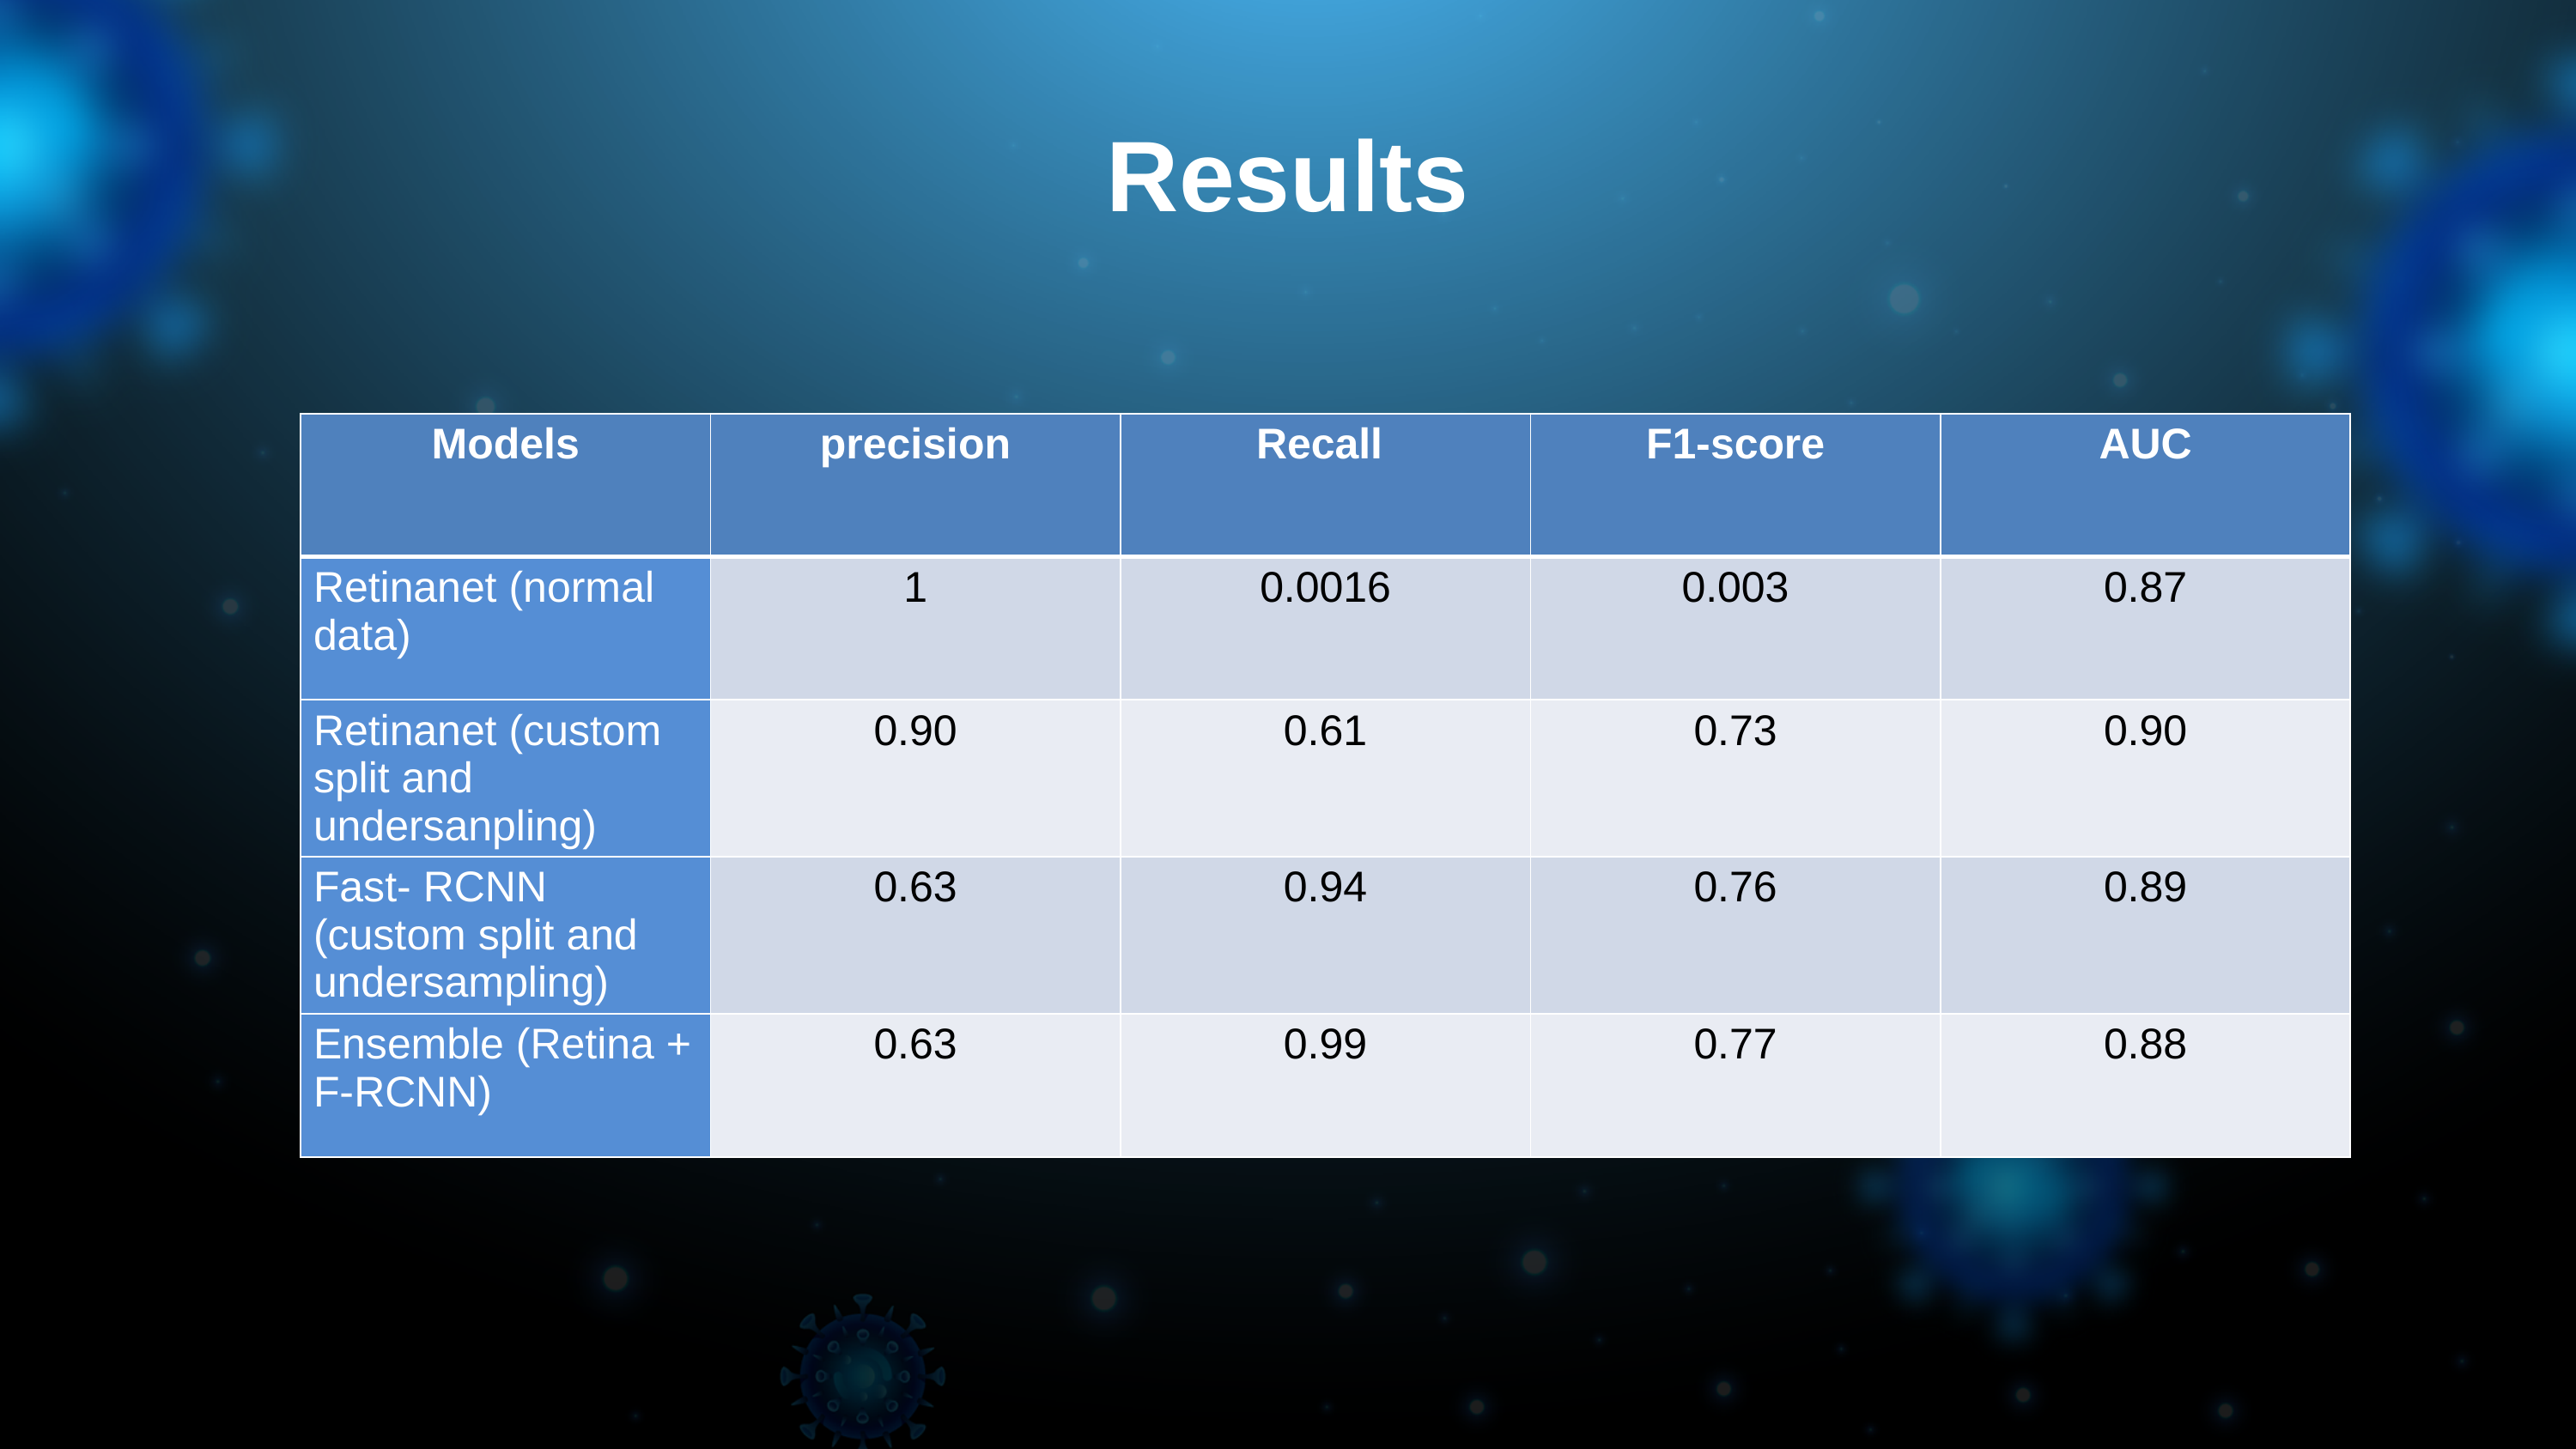

Results
| Models | precision | Recall | F1-score | AUC |
| --- | --- | --- | --- | --- |
| Retinanet (normal data) | 1 | 0.0016 | 0.003 | 0.87 |
| Retinanet (custom split and undersanpling) | 0.90 | 0.61 | 0.73 | 0.90 |
| Fast- RCNN (custom split and undersampling) | 0.63 | 0.94 | 0.76 | 0.89 |
| Ensemble (Retina + F-RCNN) | 0.63 | 0.99 | 0.77 | 0.88 |